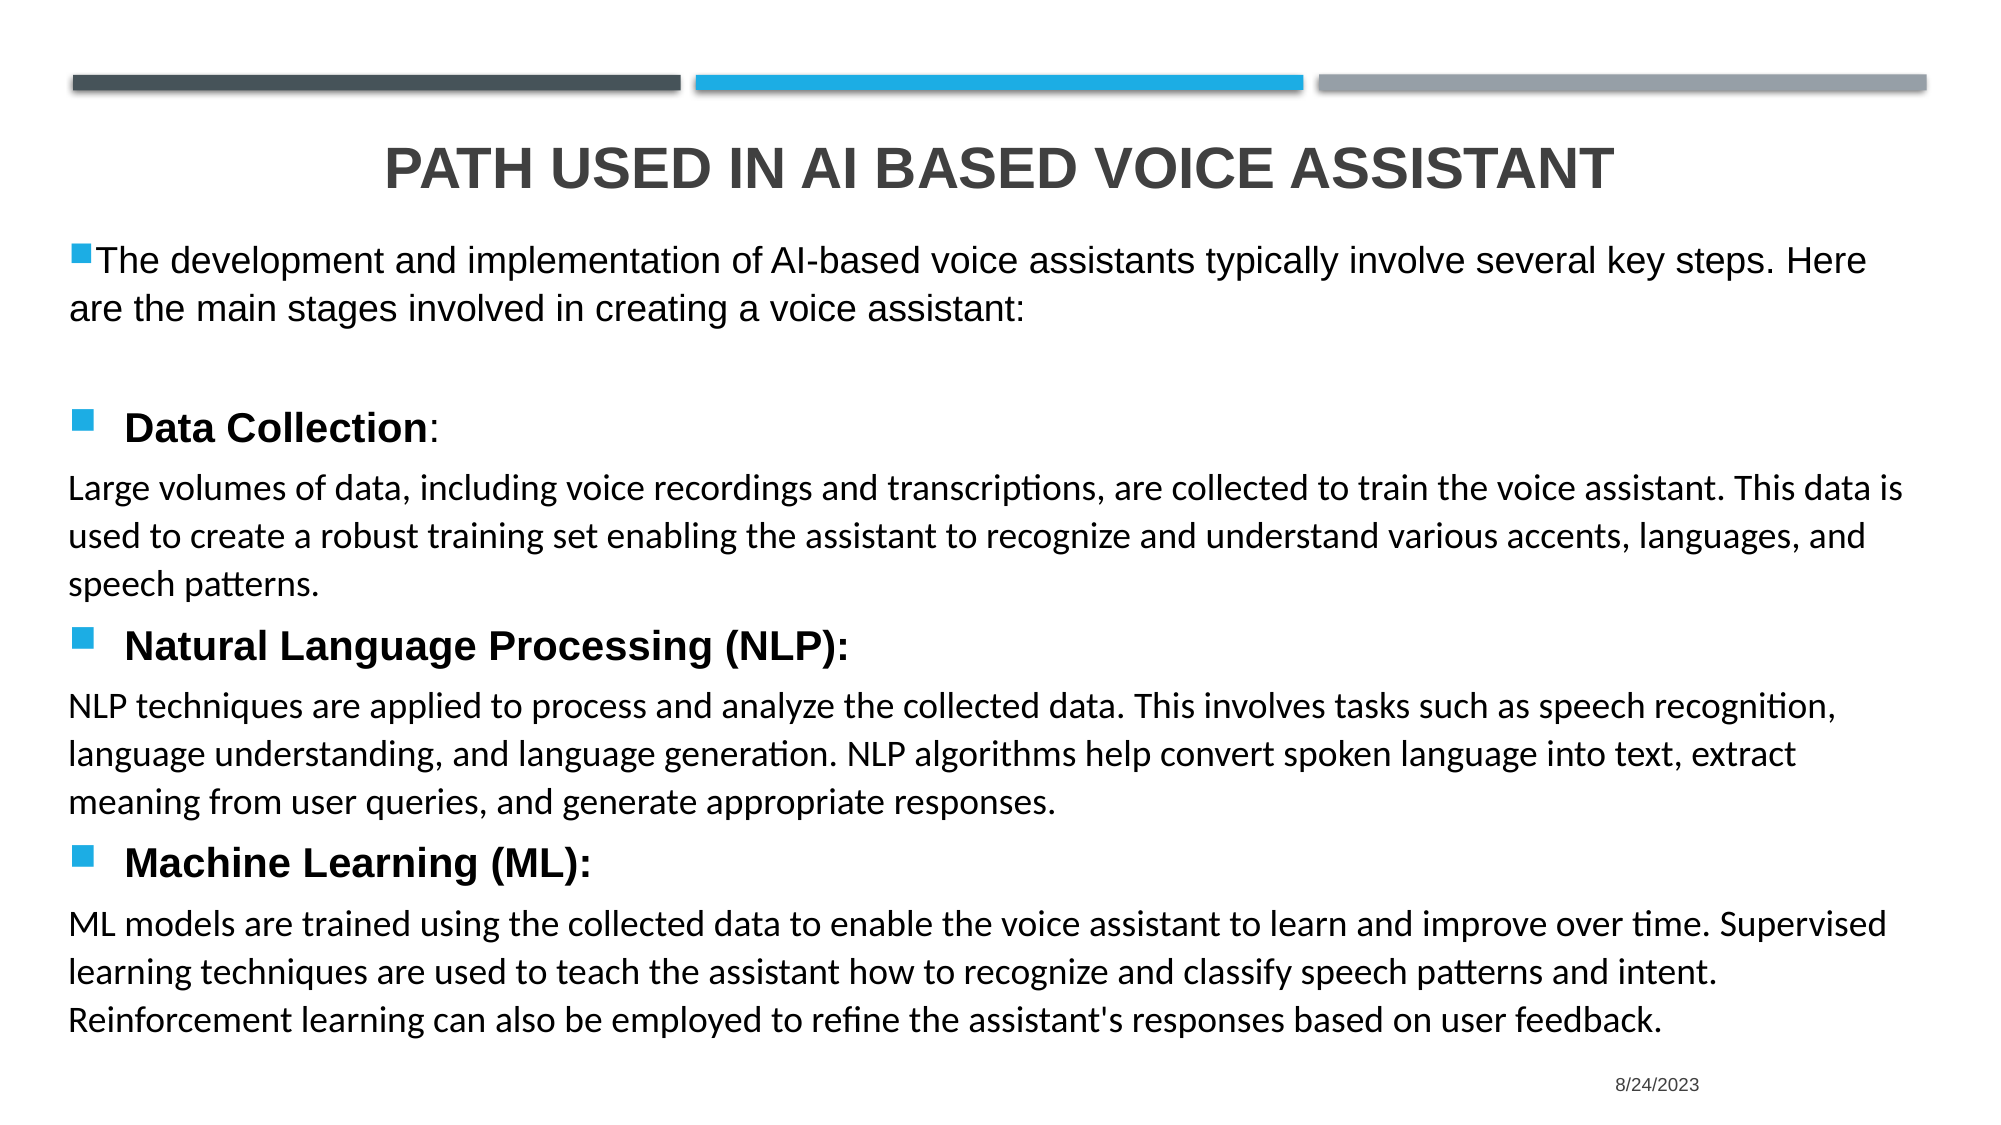

# Path used in ai based voice assistant
The development and implementation of AI-based voice assistants typically involve several key steps. Here are the main stages involved in creating a voice assistant:

Data Collection:
Large volumes of data, including voice recordings and transcriptions, are collected to train the voice assistant. This data is used to create a robust training set enabling the assistant to recognize and understand various accents, languages, and speech patterns.
Natural Language Processing (NLP):
NLP techniques are applied to process and analyze the collected data. This involves tasks such as speech recognition, language understanding, and language generation. NLP algorithms help convert spoken language into text, extract meaning from user queries, and generate appropriate responses.
Machine Learning (ML):
ML models are trained using the collected data to enable the voice assistant to learn and improve over time. Supervised learning techniques are used to teach the assistant how to recognize and classify speech patterns and intent. Reinforcement learning can also be employed to refine the assistant's responses based on user feedback.

8/24/2023